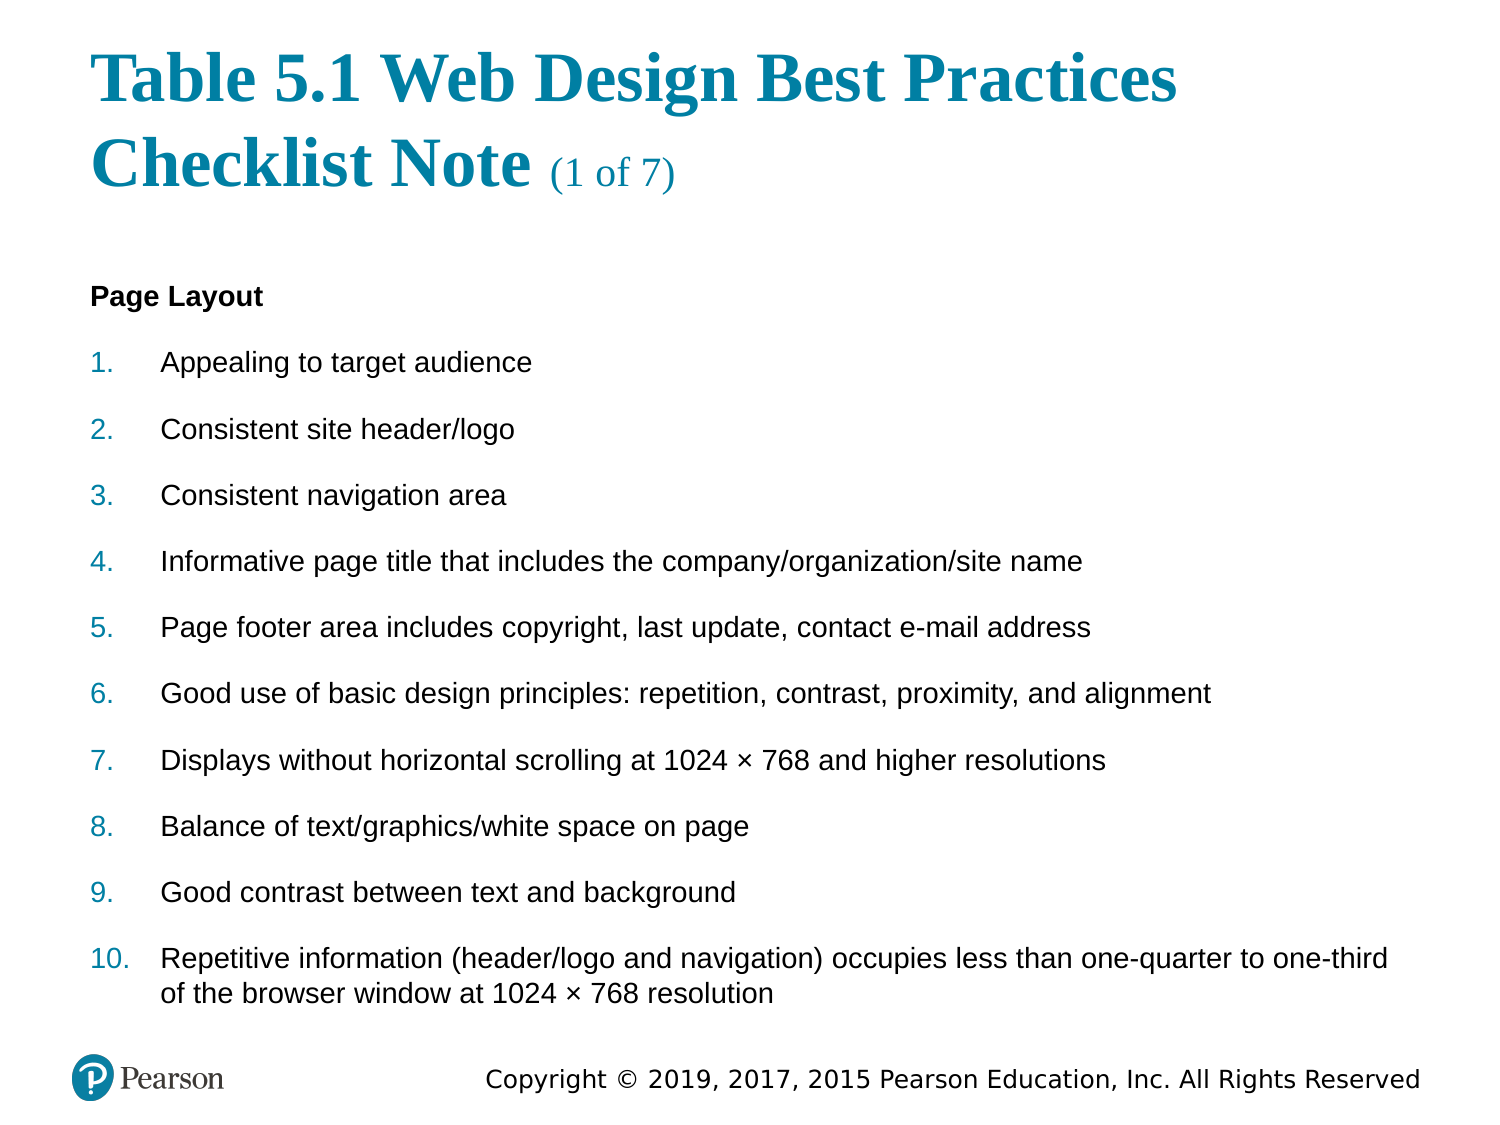

# Table 5.1 Web Design Best Practices Checklist Note (1 of 7)
Page Layout
Appealing to target audience
Consistent site header/logo
Consistent navigation area
Informative page title that includes the company/organization/site name
Page footer area includes copyright, last update, contact e-mail address
Good use of basic design principles: repetition, contrast, proximity, and alignment
Displays without horizontal scrolling at 1024 × 768 and higher resolutions
Balance of text/graphics/white space on page
Good contrast between text and background
Repetitive information (header/logo and navigation) occupies less than one-quarter to one-third of the browser window at 1024 × 768 resolution